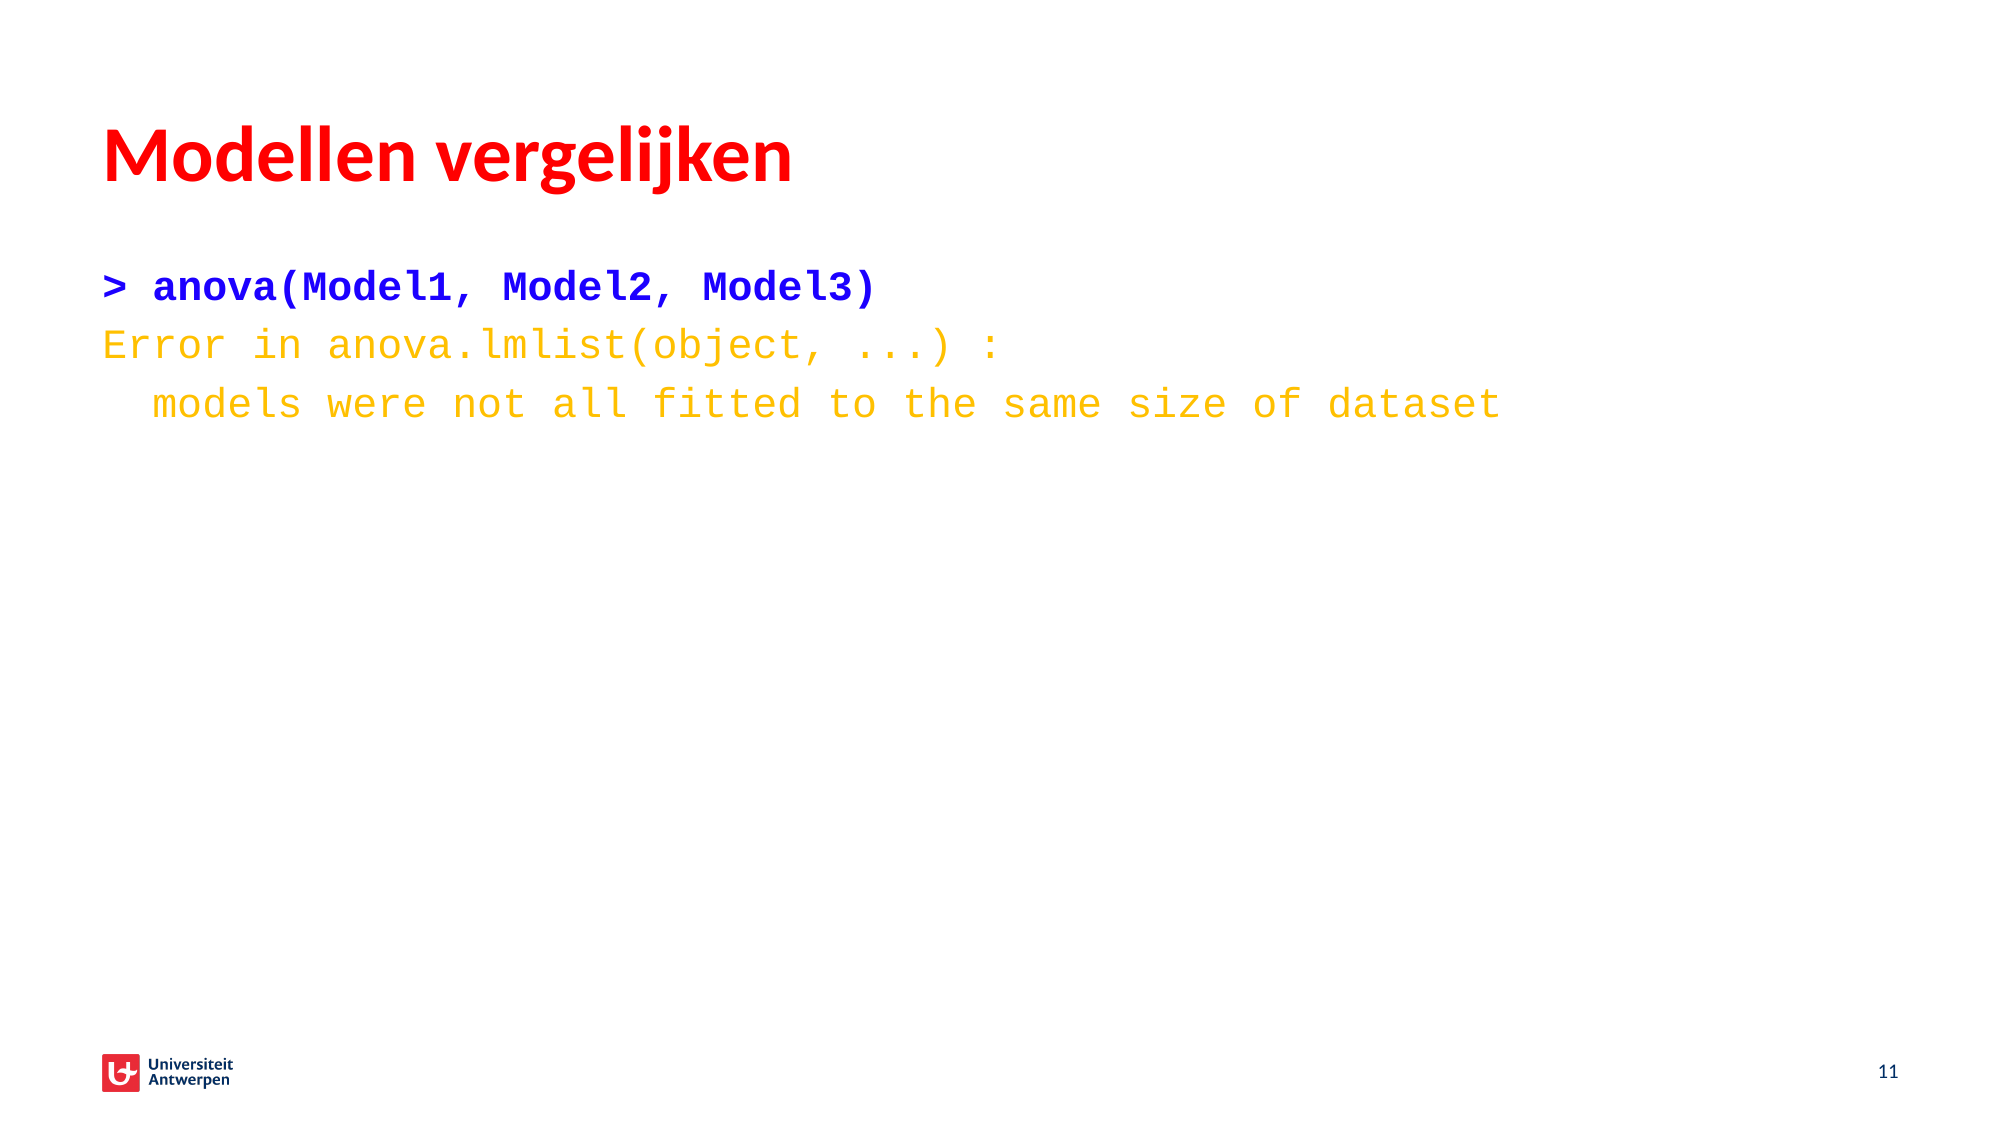

# Modellen vergelijken
> anova(Model1, Model2, Model3)
Error in anova.lmlist(object, ...) :
  models were not all fitted to the same size of dataset

11